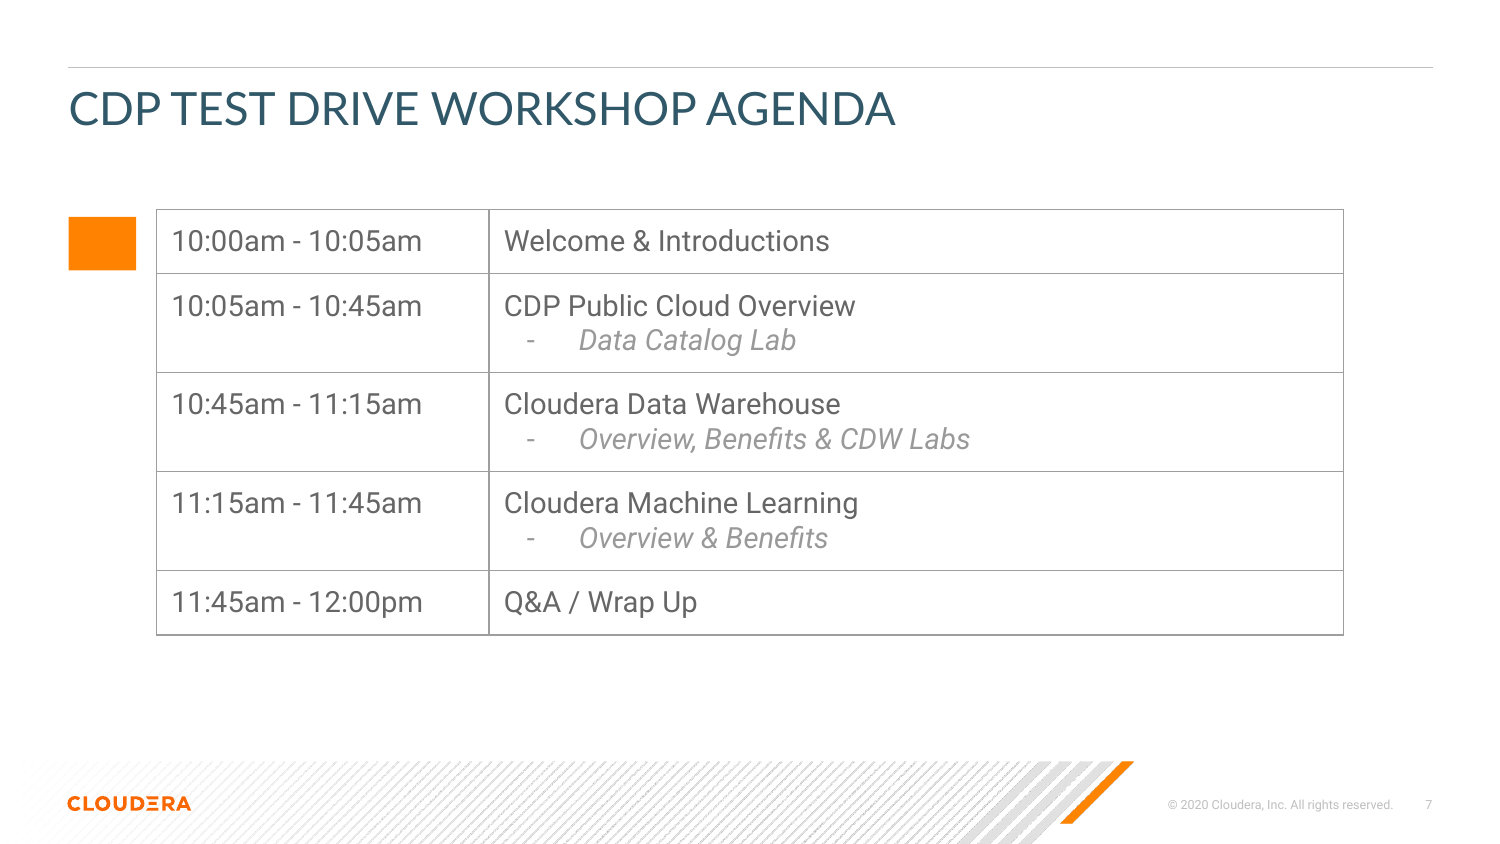

# CDP TEST DRIVE WORKSHOP AGENDA

| 10:00am - 10:05am | Welcome & Introductions |
| --- | --- |
| 10:05am - 10:45am | CDP Public Cloud Overview Data Catalog Lab |
| 10:45am - 11:15am | Cloudera Data Warehouse Overview, Benefits & CDW Labs |
| 11:15am - 11:45am | Cloudera Machine Learning Overview & Benefits |
| 11:45am - 12:00pm | Q&A / Wrap Up |